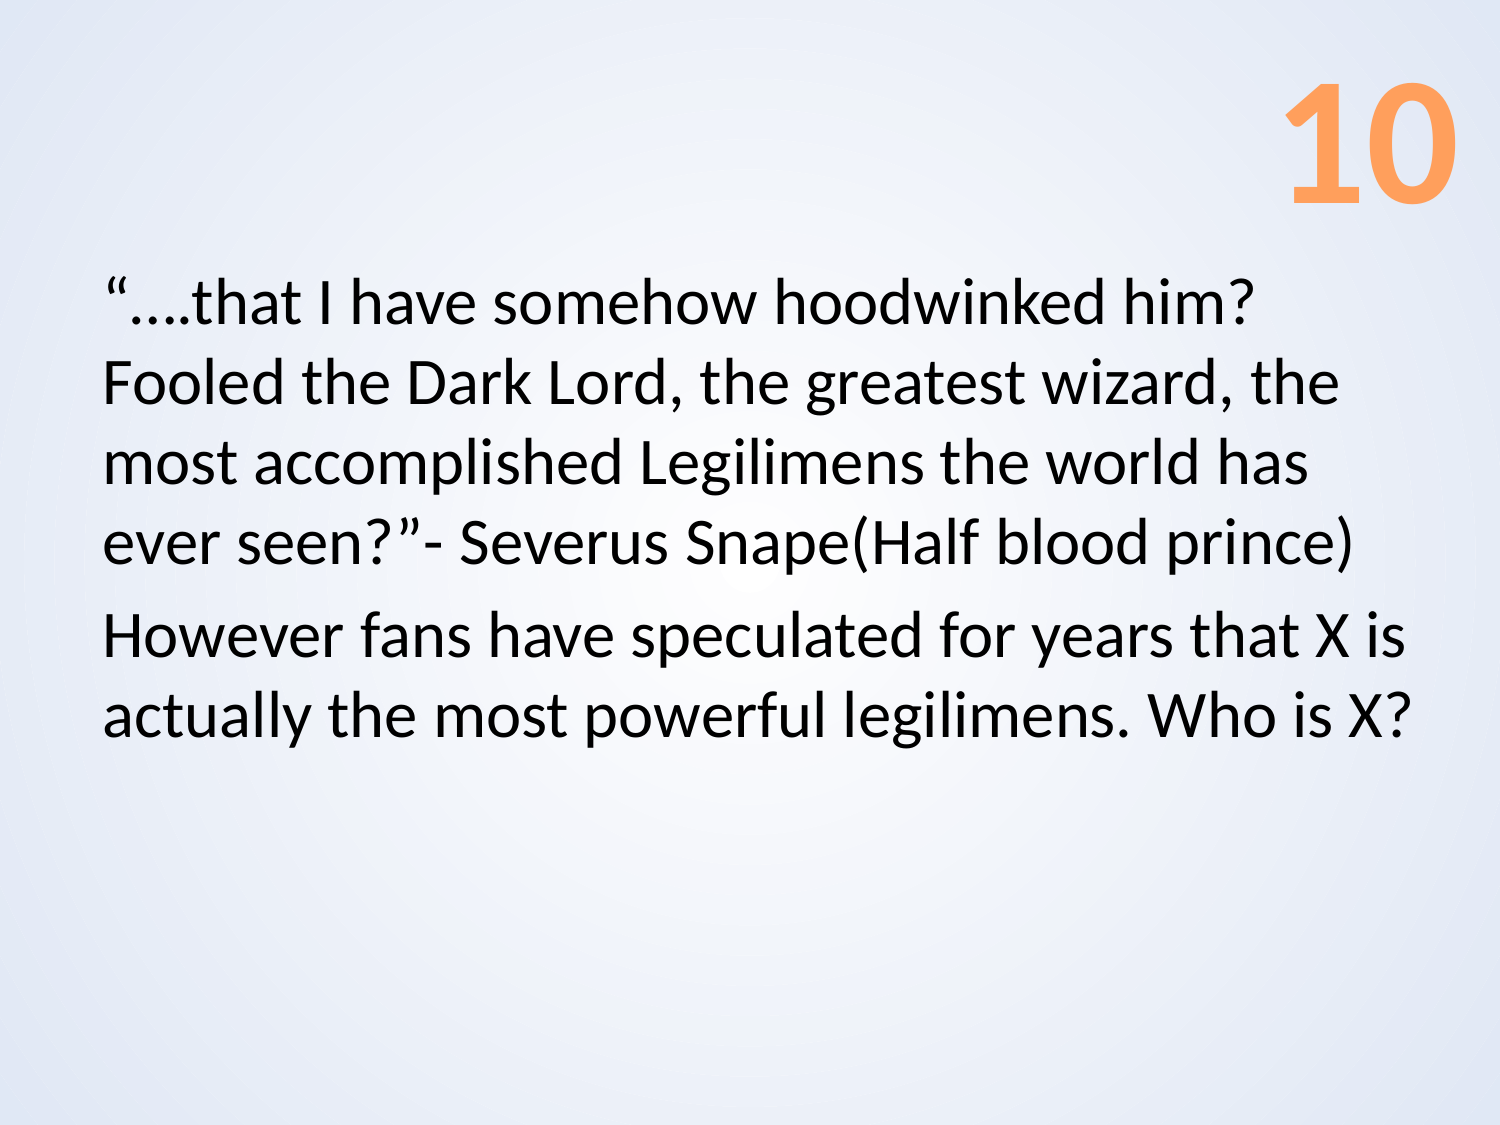

10
“….that I have somehow hoodwinked him? Fooled the Dark Lord, the greatest wizard, the most accomplished Legilimens the world has ever seen?”- Severus Snape(Half blood prince)
However fans have speculated for years that X is actually the most powerful legilimens. Who is X?